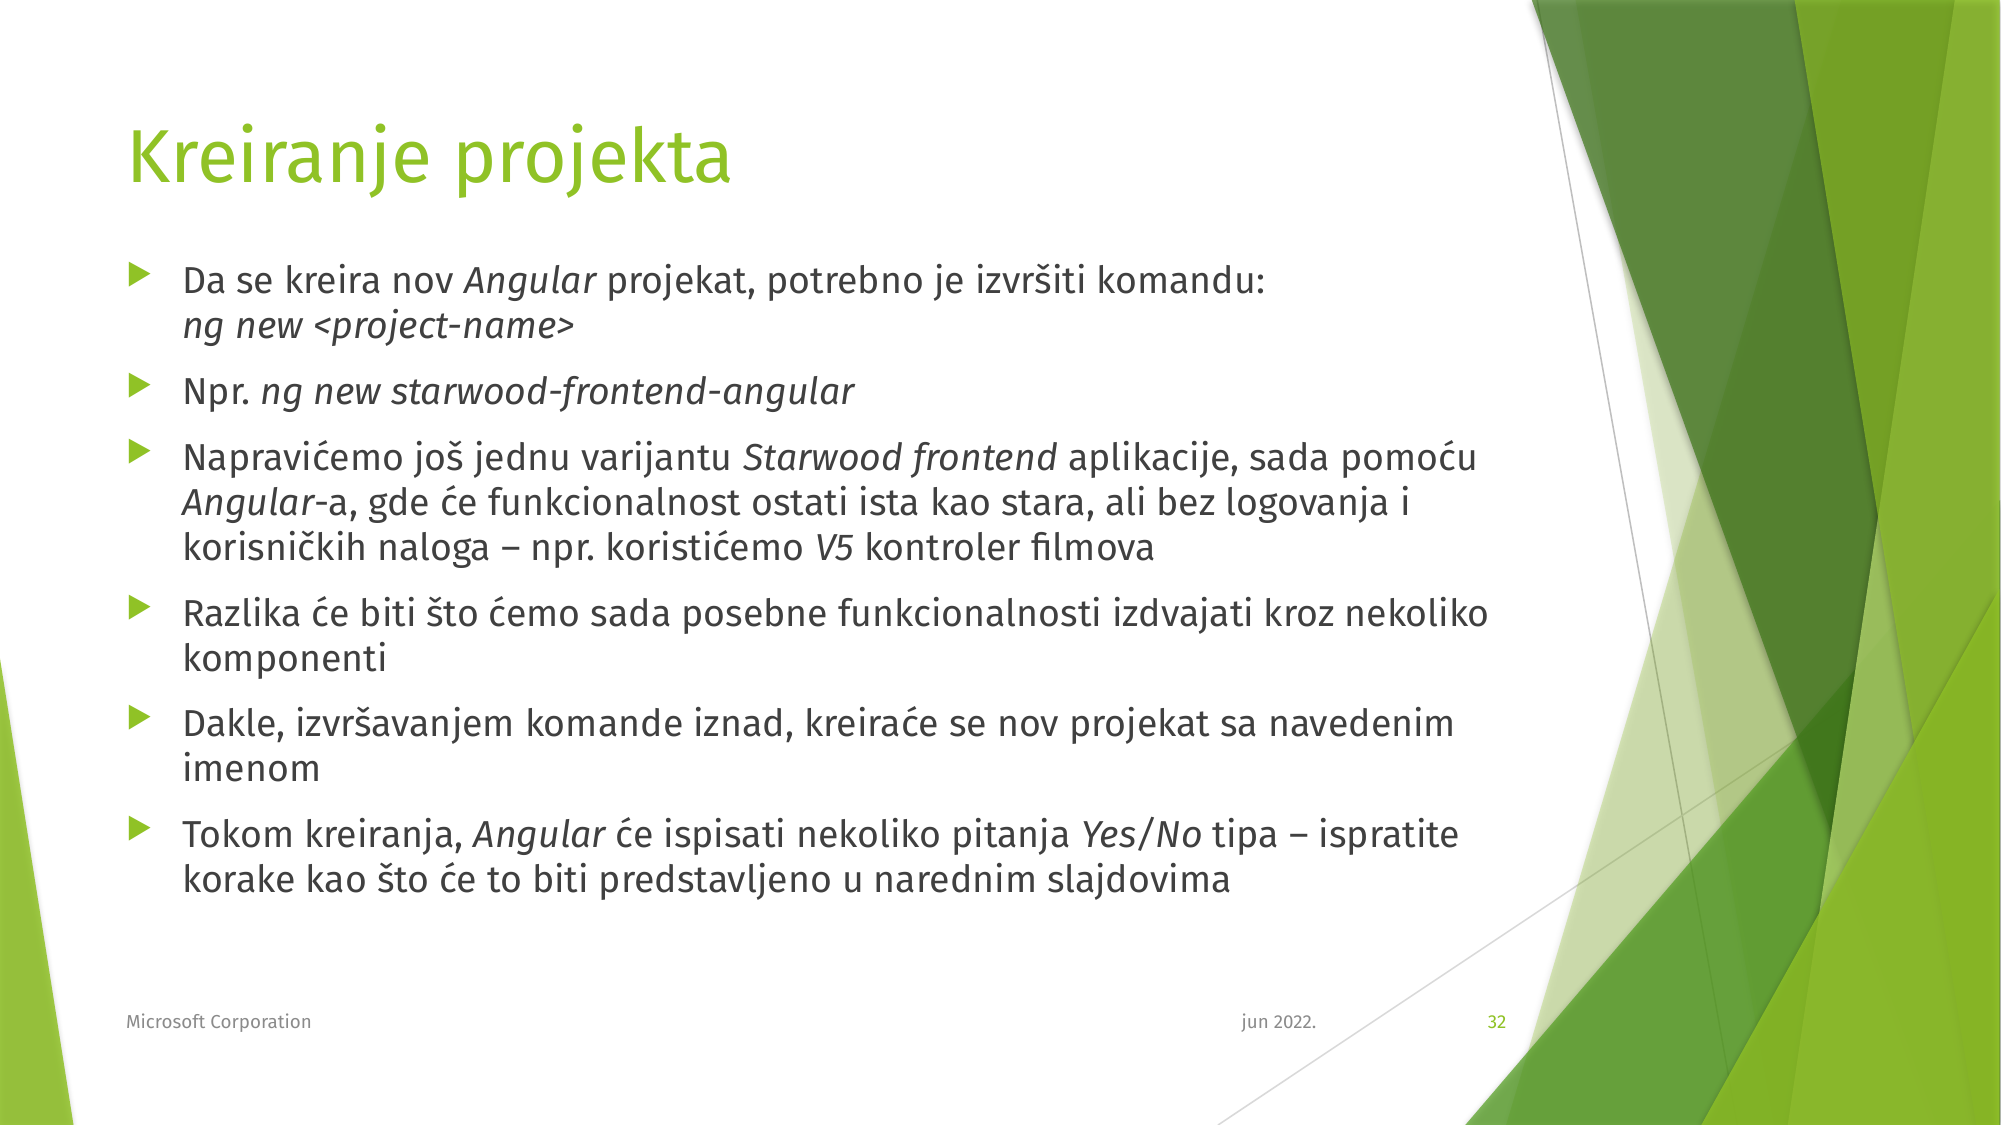

# Kreiranje projekta
Da se kreira nov Angular projekat, potrebno je izvršiti komandu:
ng new <project-name>
Npr. ng new starwood-frontend-angular
Napravićemo još jednu varijantu Starwood frontend aplikacije, sada pomoću Angular-a, gde će funkcionalnost ostati ista kao stara, ali bez logovanja i korisničkih naloga – npr. koristićemo V5 kontroler filmova
Razlika će biti što ćemo sada posebne funkcionalnosti izdvajati kroz nekoliko komponenti
Dakle, izvršavanjem komande iznad, kreiraće se nov projekat sa navedenim imenom
Tokom kreiranja, Angular će ispisati nekoliko pitanja Yes/No tipa – ispratite korake kao što će to biti predstavljeno u narednim slajdovima
Microsoft Corporation
jun 2022.
32